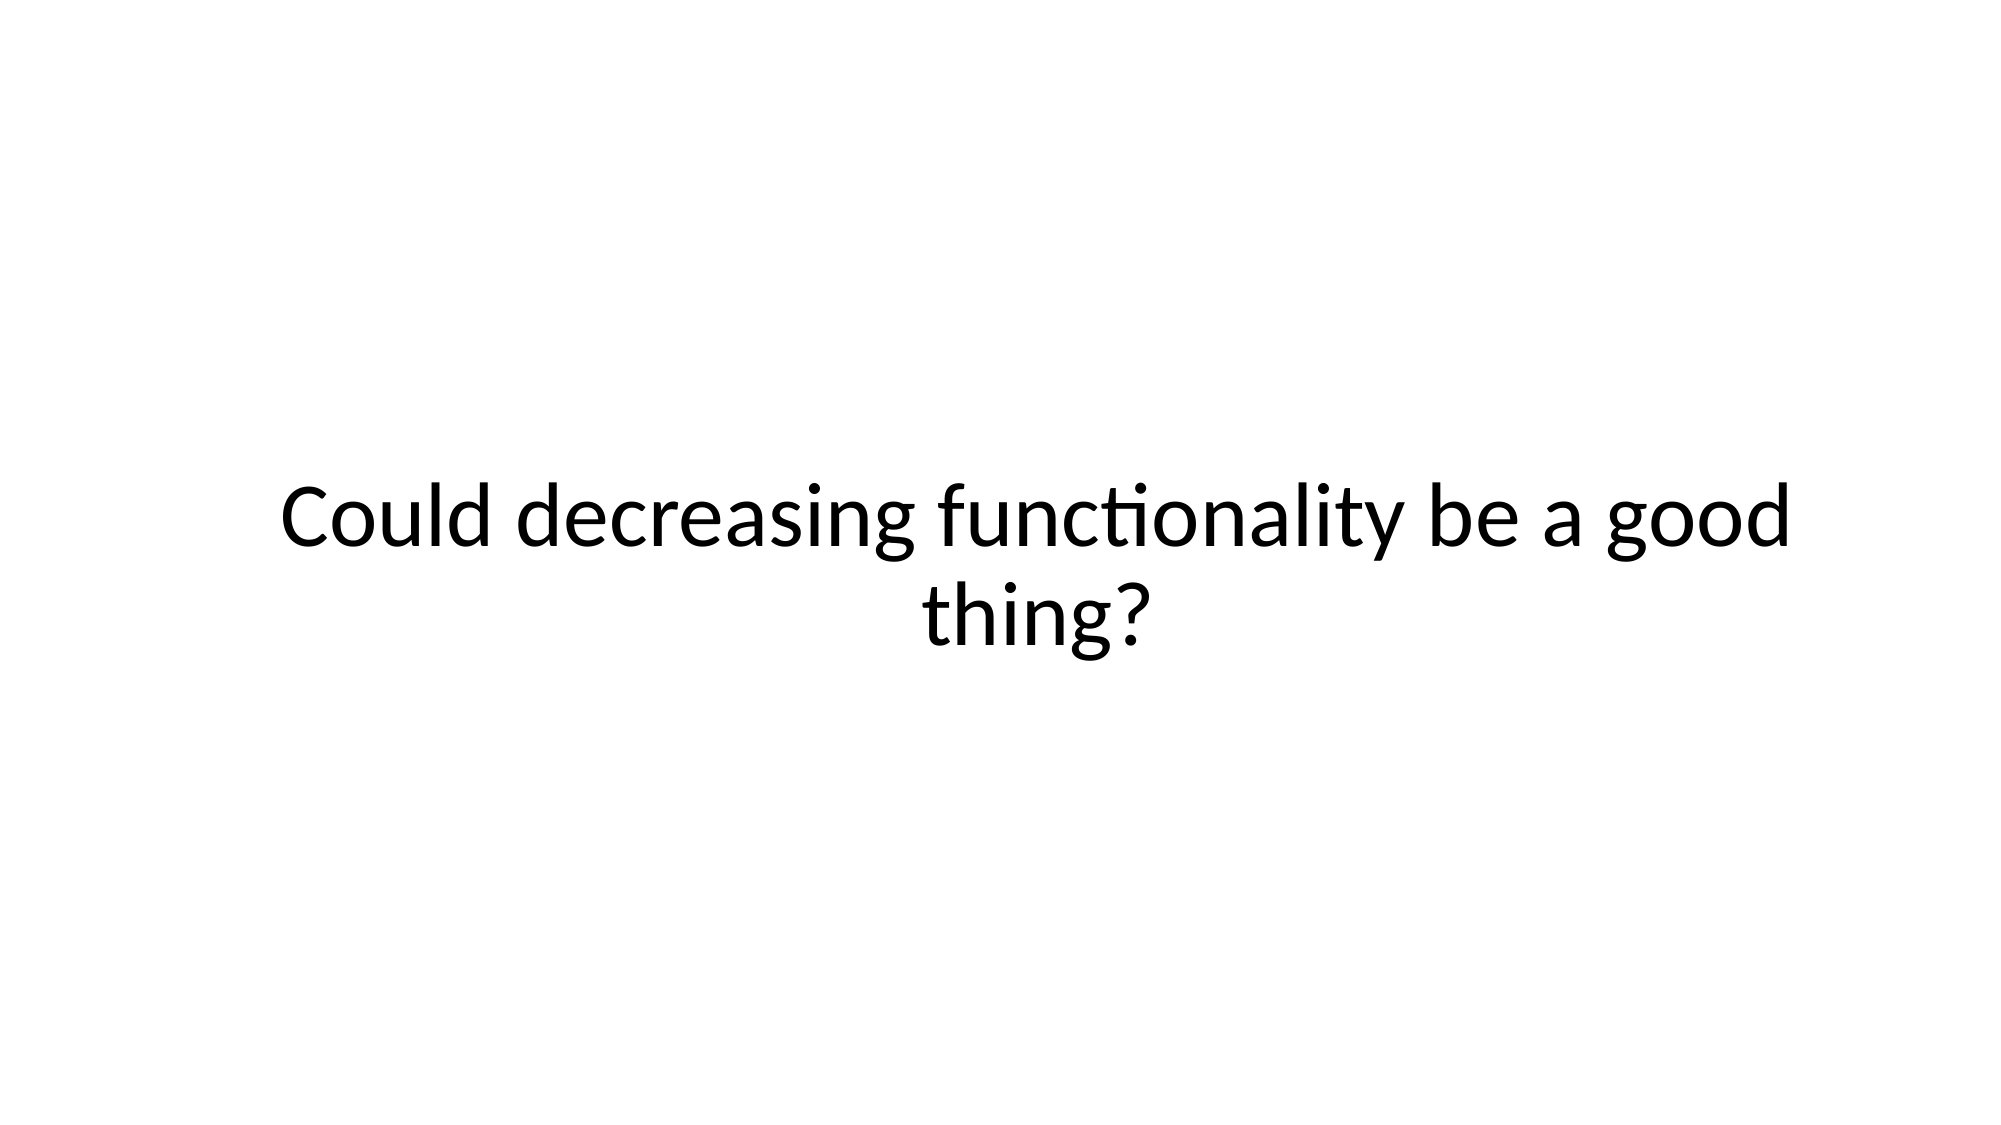

# Could decreasing functionality be a good thing?